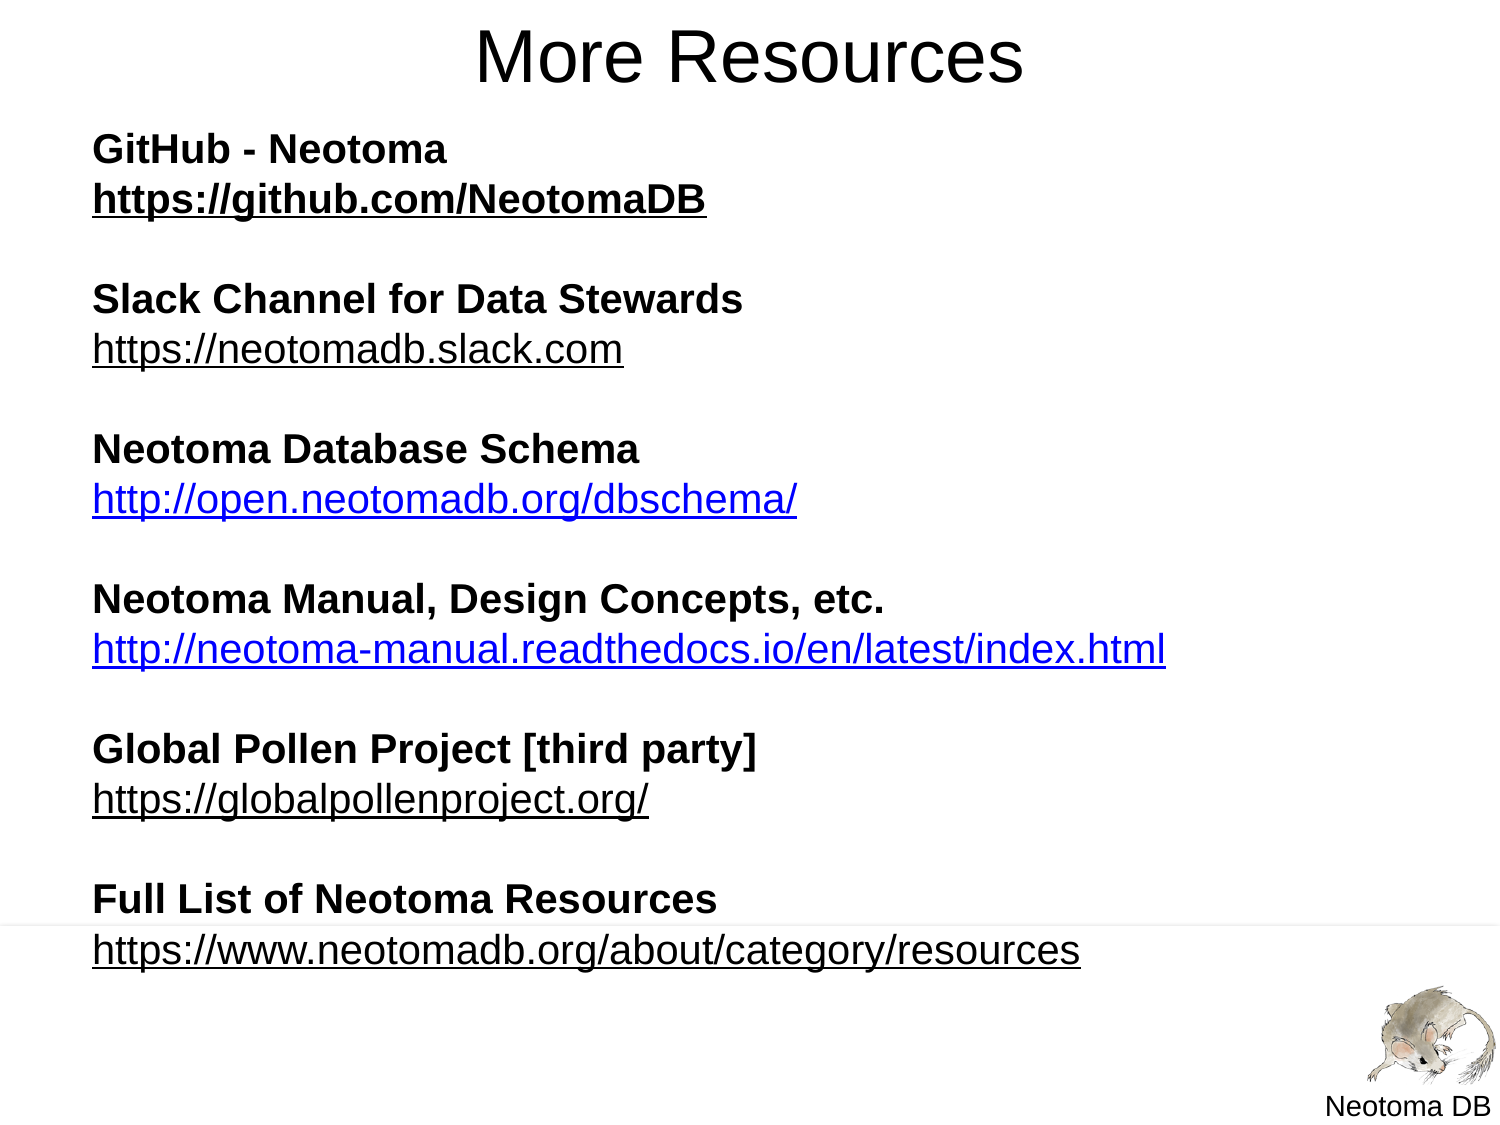

# More Resources
GitHub - Neotoma
https://github.com/NeotomaDB

Slack Channel for Data Stewards
https://neotomadb.slack.com

Neotoma Database Schema
http://open.neotomadb.org/dbschema/

Neotoma Manual, Design Concepts, etc.
http://neotoma-manual.readthedocs.io/en/latest/index.html

Global Pollen Project [third party]
https://globalpollenproject.org/
Full List of Neotoma Resources
https://www.neotomadb.org/about/category/resources